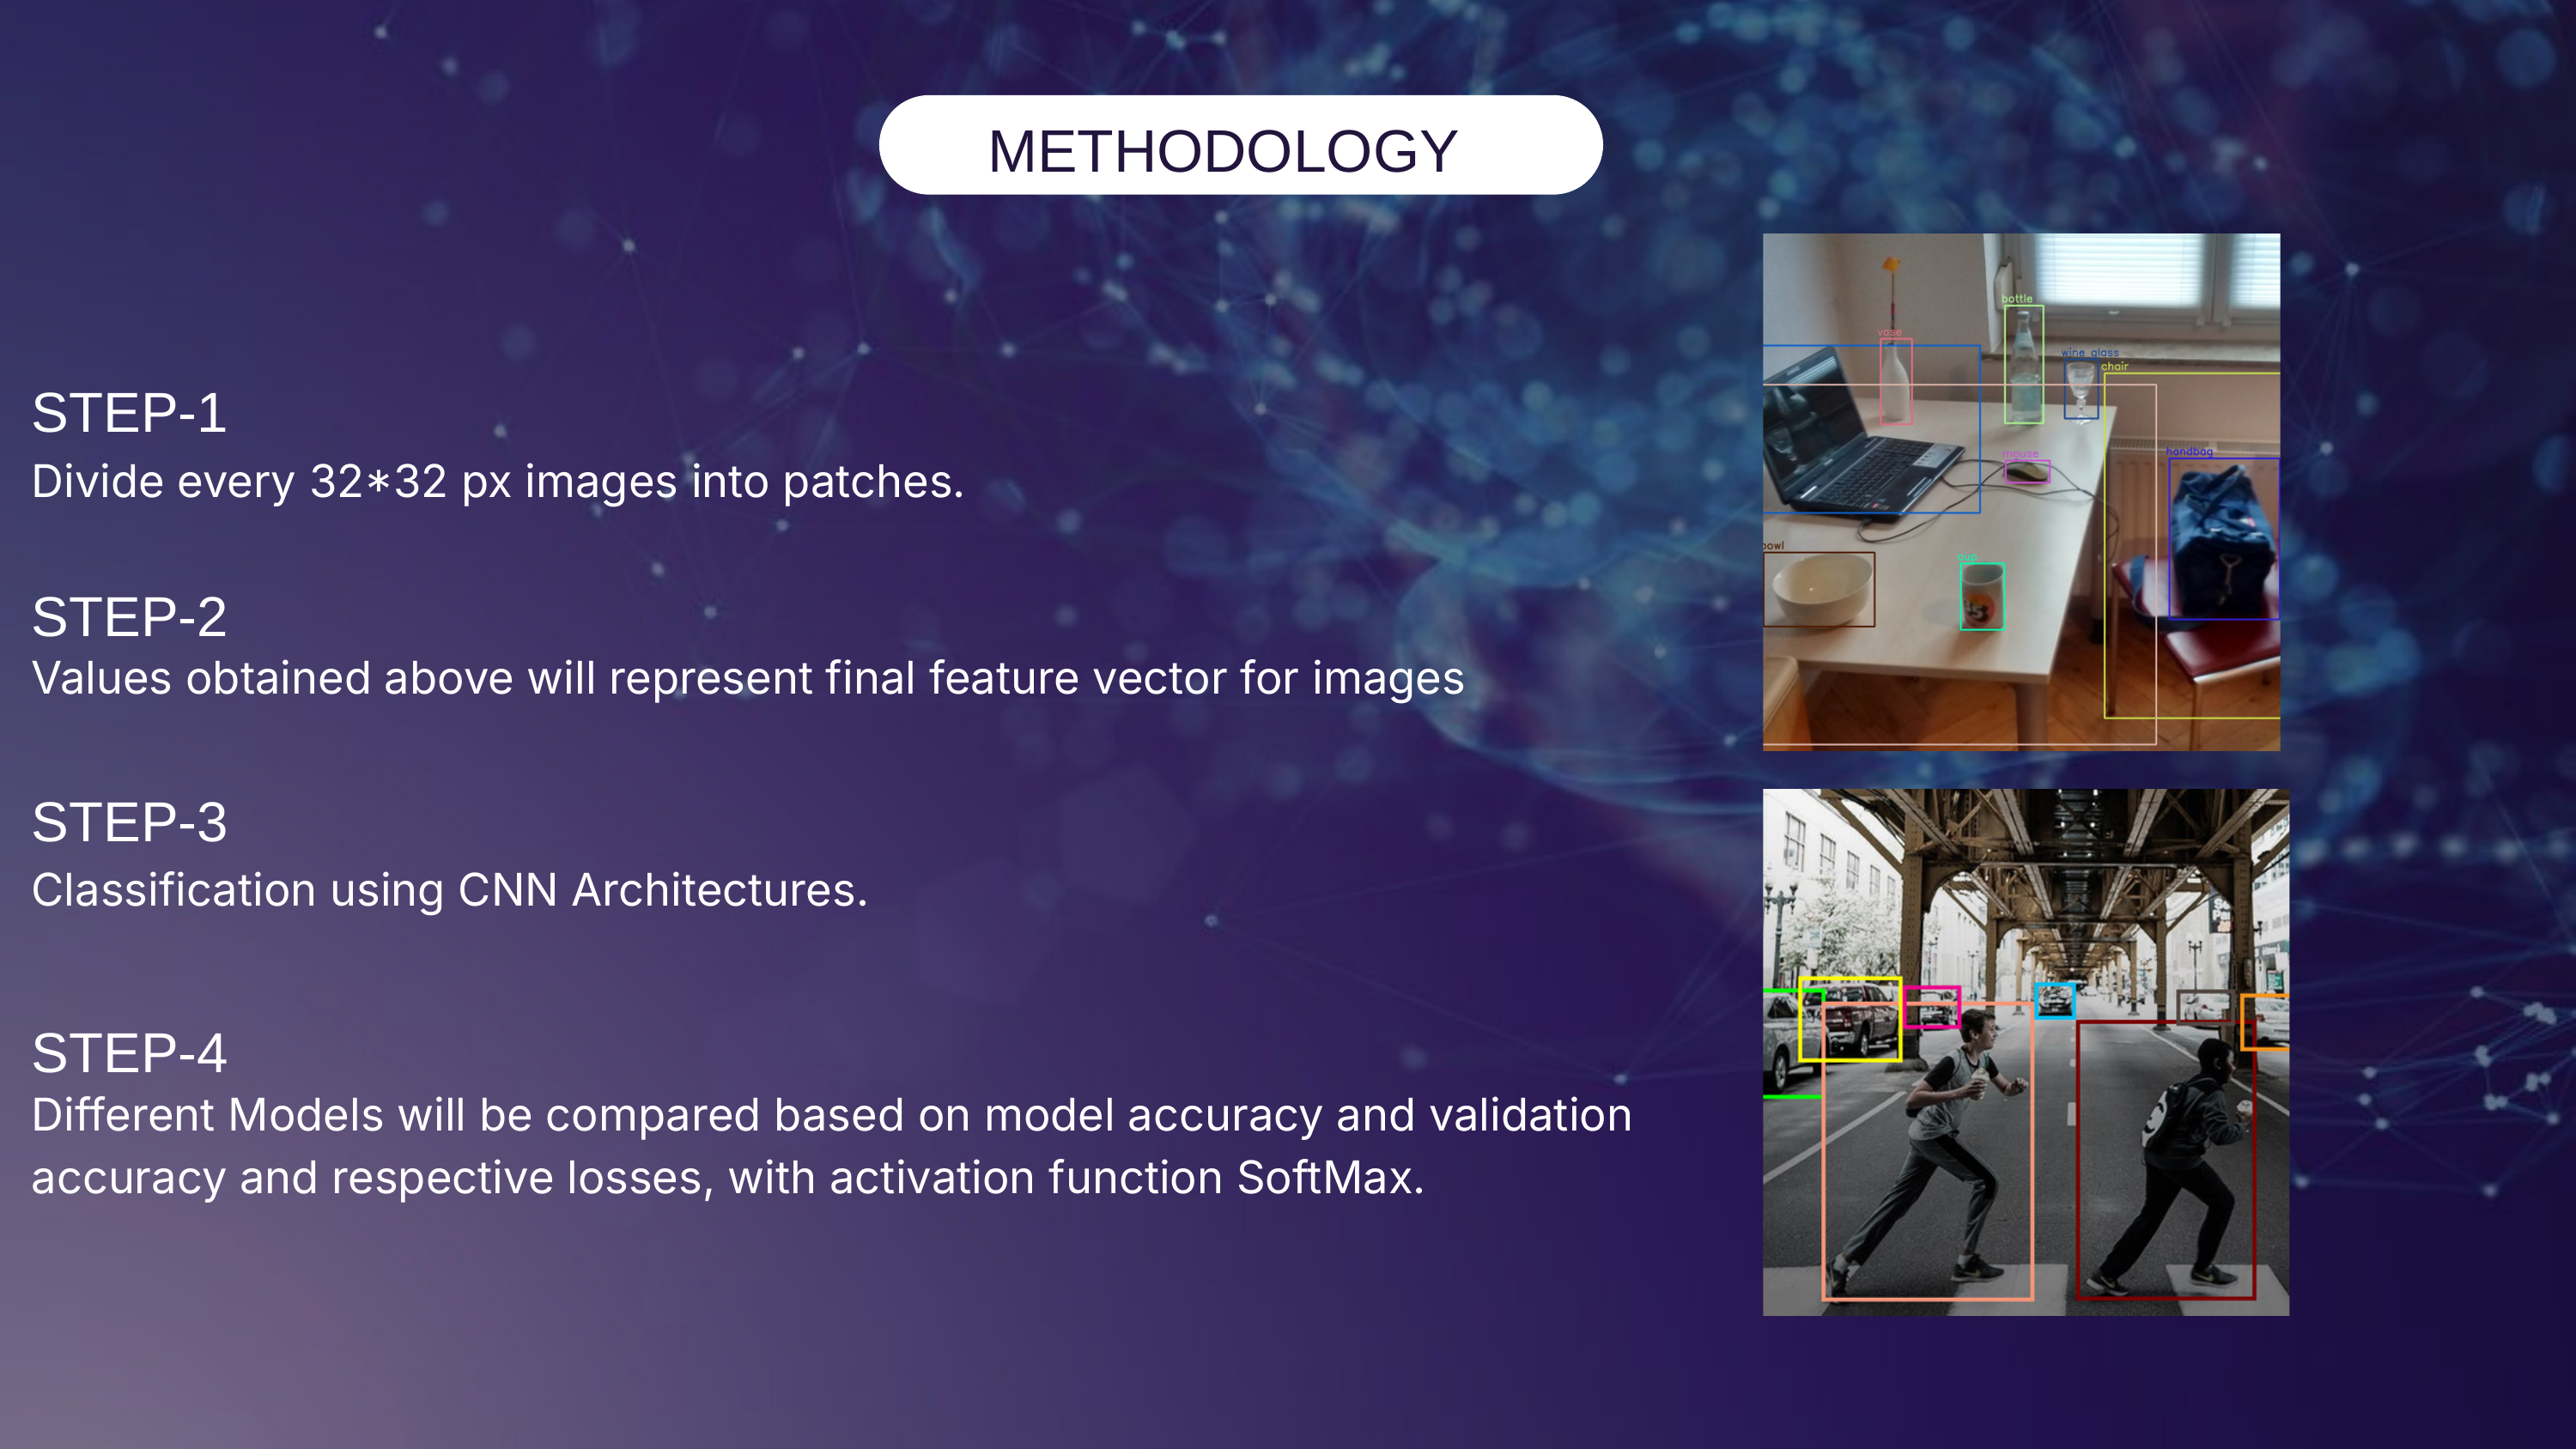

METHODOLOGY

STEP-1
Divide every 32*32 px images into patches.

STEP-2
Values obtained above will represent final feature vector for images
STEP-3

Classification using CNN Architectures.

STEP-4
Different Models will be compared based on model accuracy and validation
accuracy and respective losses, with activation function SoftMax.